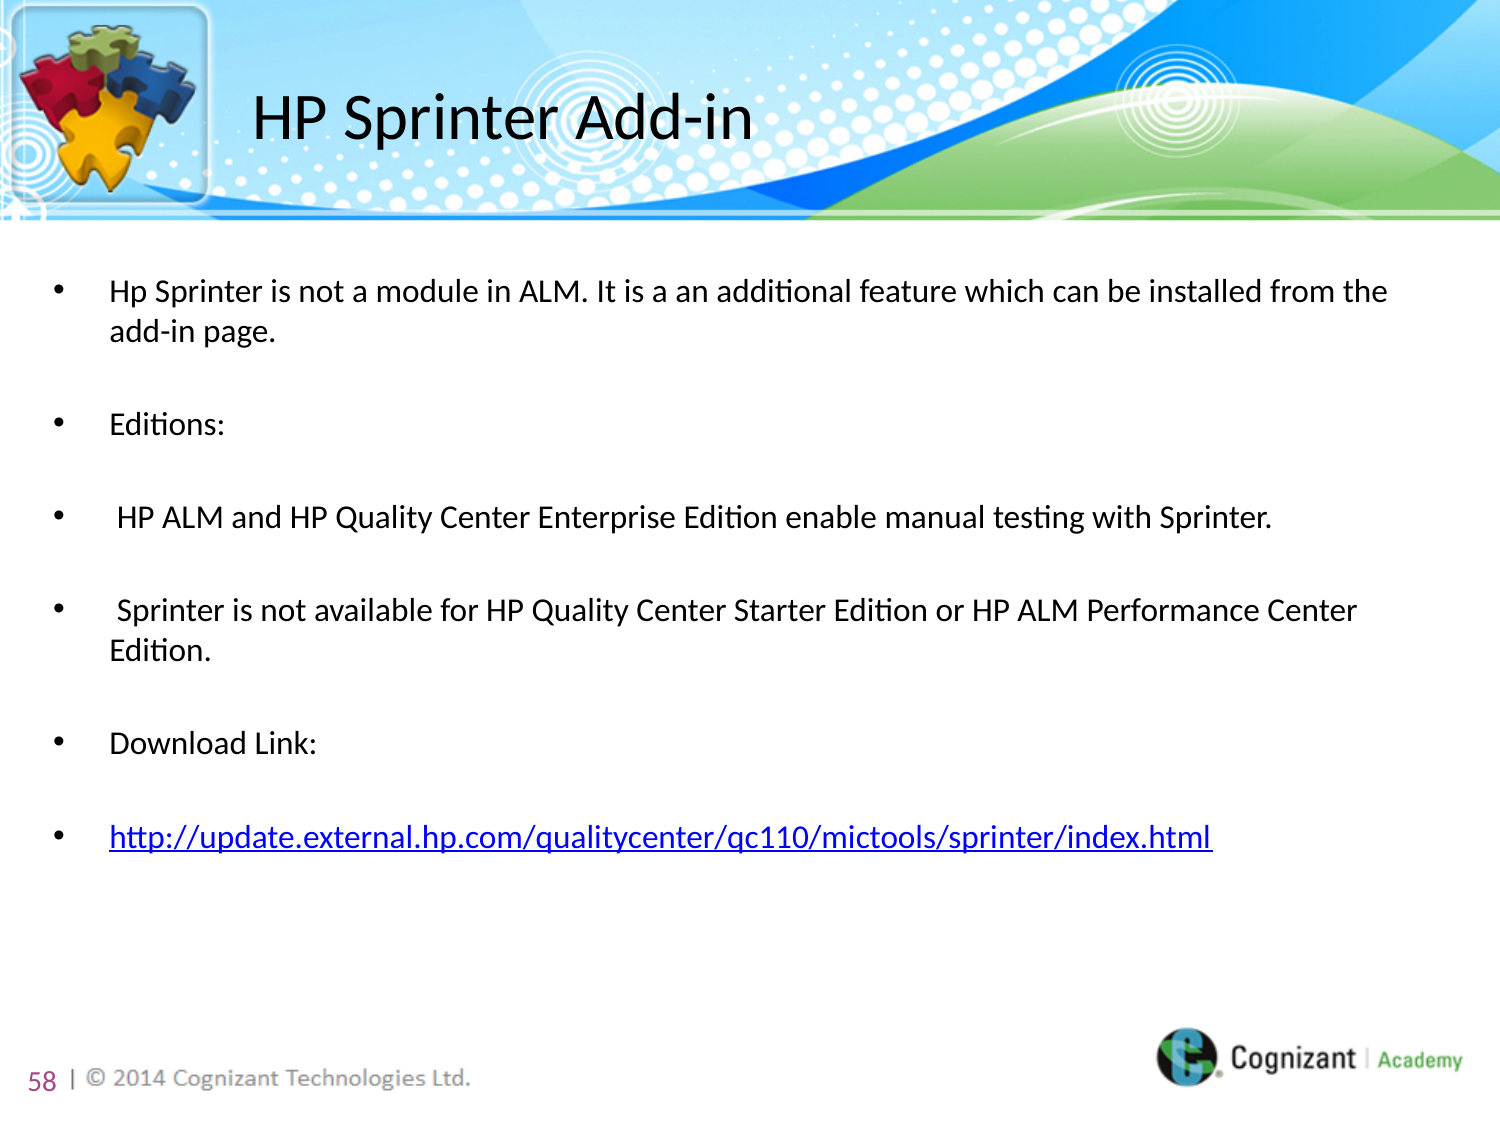

# HP Sprinter Add-in
Hp Sprinter is not a module in ALM. It is a an additional feature which can be installed from the add-in page.

Editions:

 HP ALM and HP Quality Center Enterprise Edition enable manual testing with Sprinter.

 Sprinter is not available for HP Quality Center Starter Edition or HP ALM Performance Center Edition.

Download Link:

http://update.external.hp.com/qualitycenter/qc110/mictools/sprinter/index.html

58